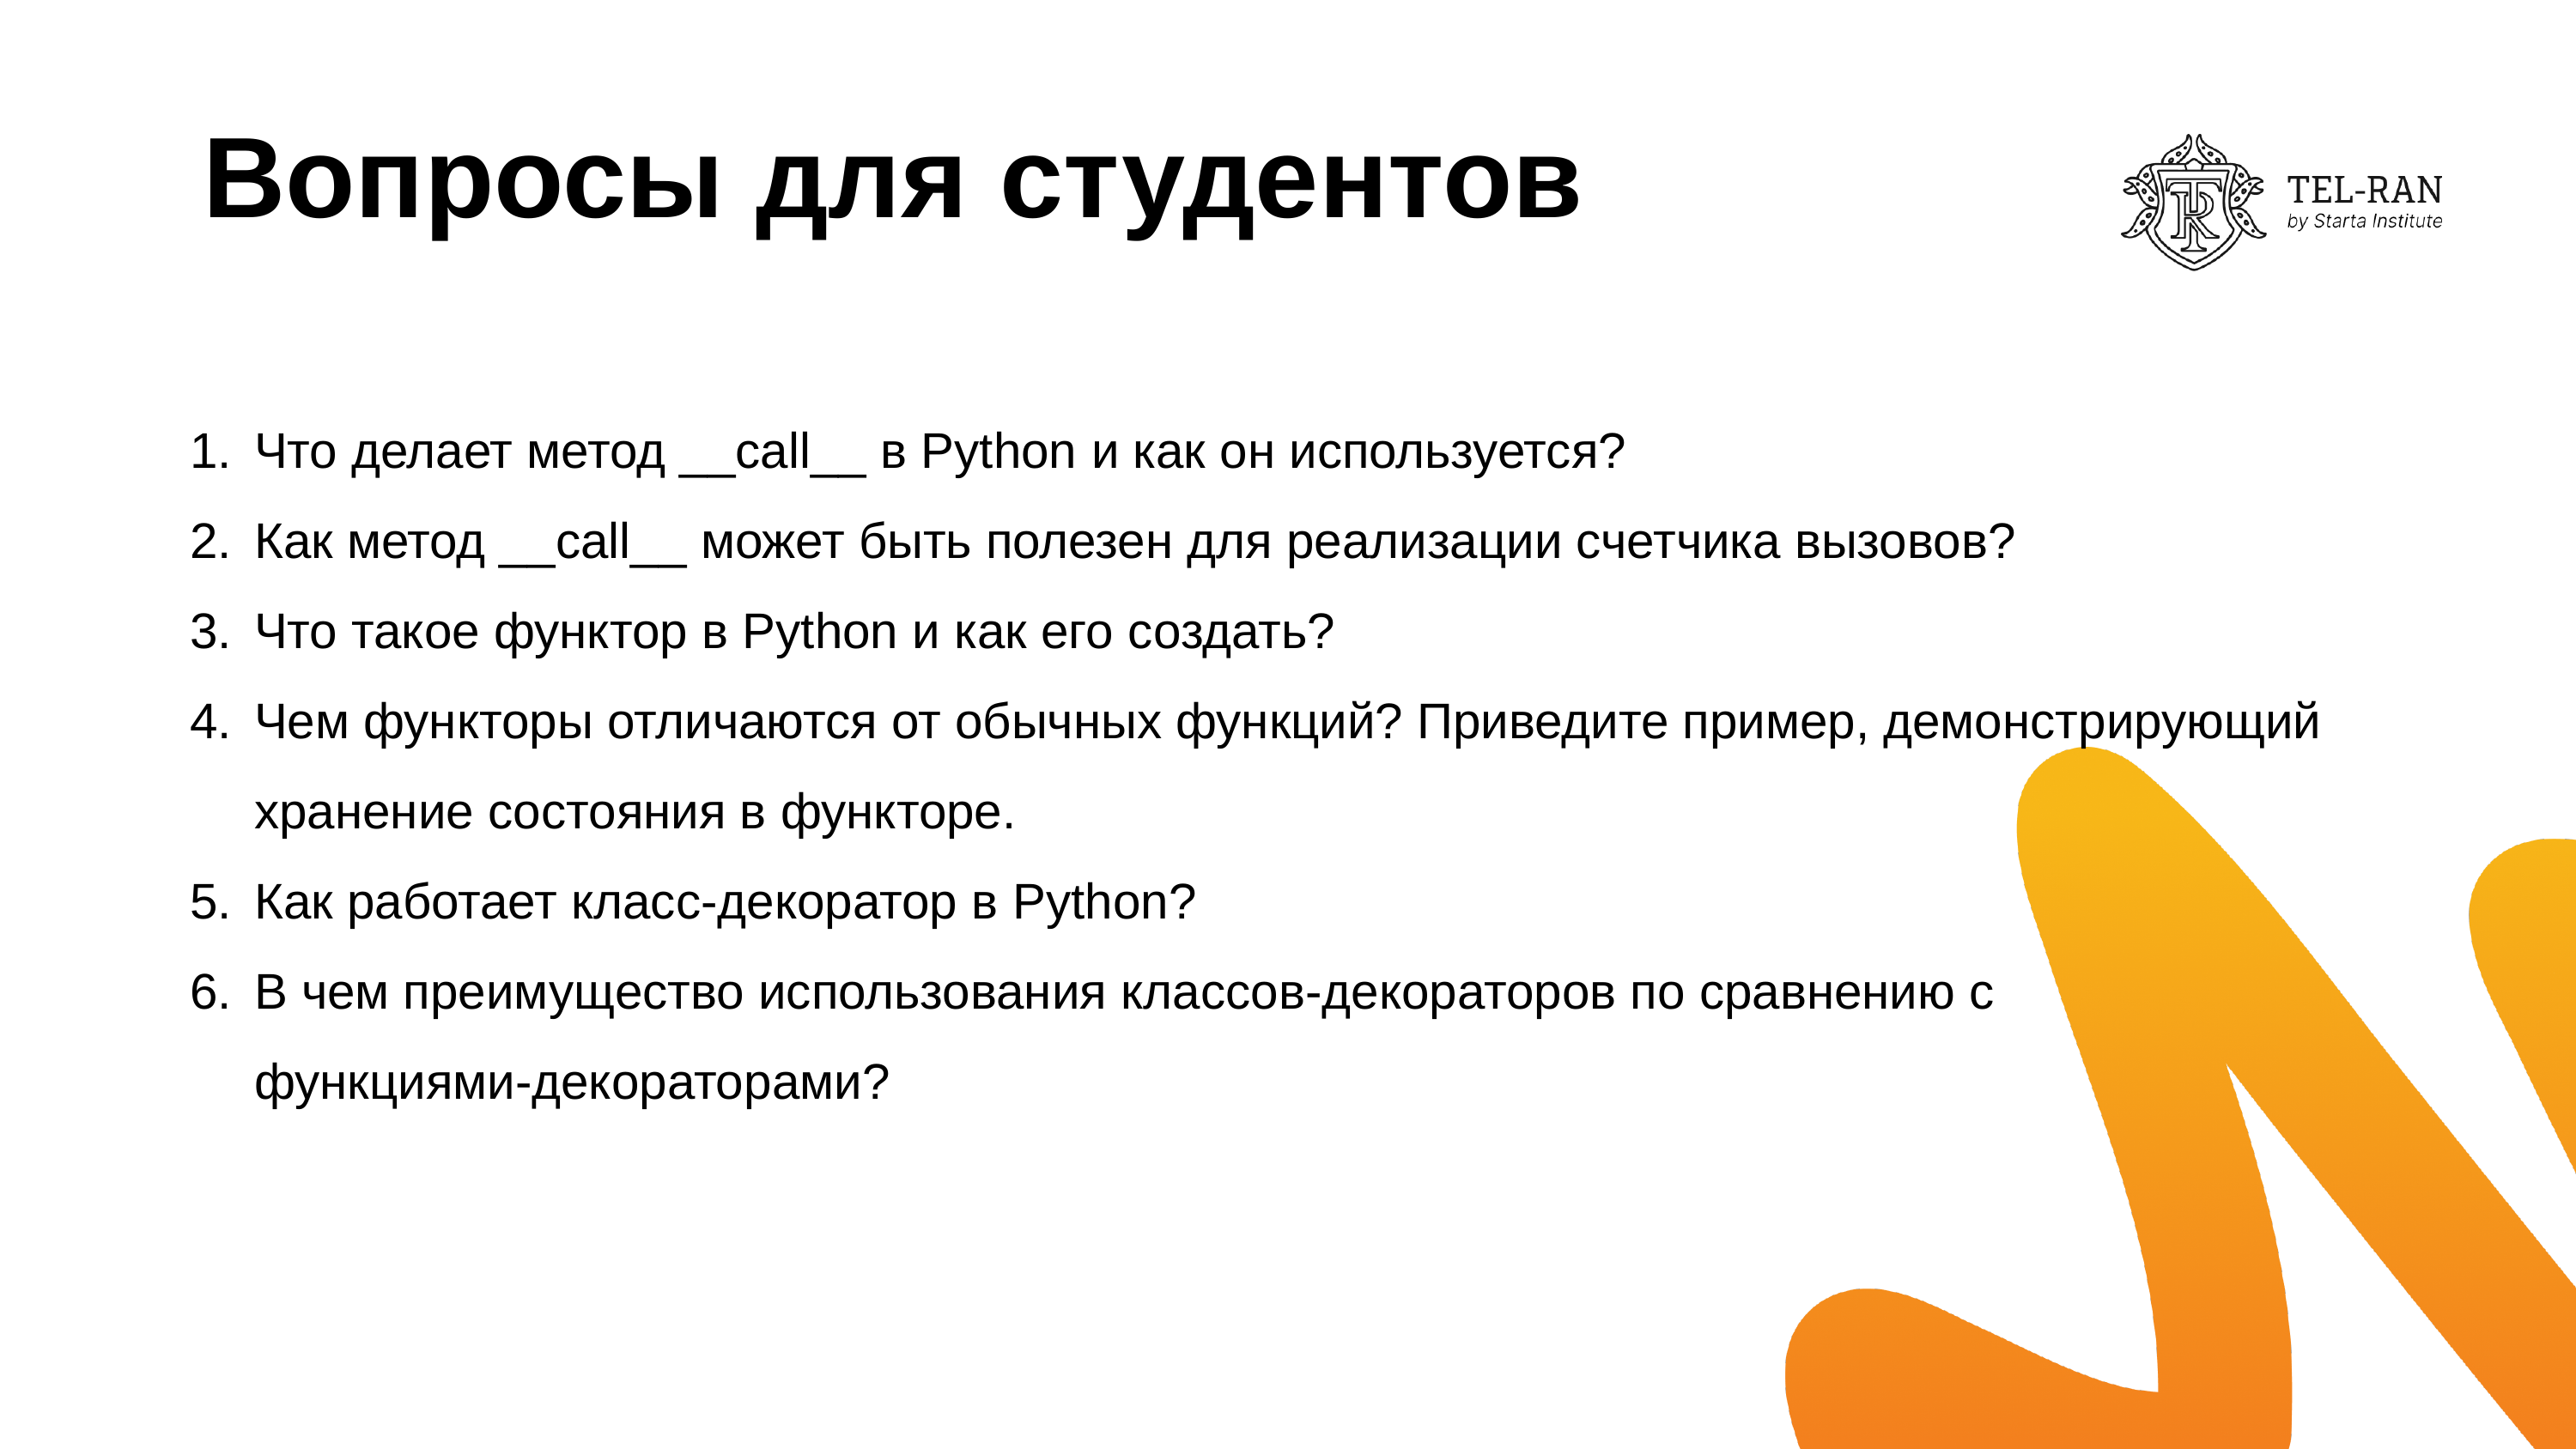

# Вопросы для студентов
Что делает метод __call__ в Python и как он используется?
Как метод __call__ может быть полезен для реализации счетчика вызовов?
Что такое функтор в Python и как его создать?
Чем функторы отличаются от обычных функций? Приведите пример, демонстрирующий хранение состояния в функторе.
Как работает класс-декоратор в Python?
В чем преимущество использования классов-декораторов по сравнению с
функциями-декораторами?